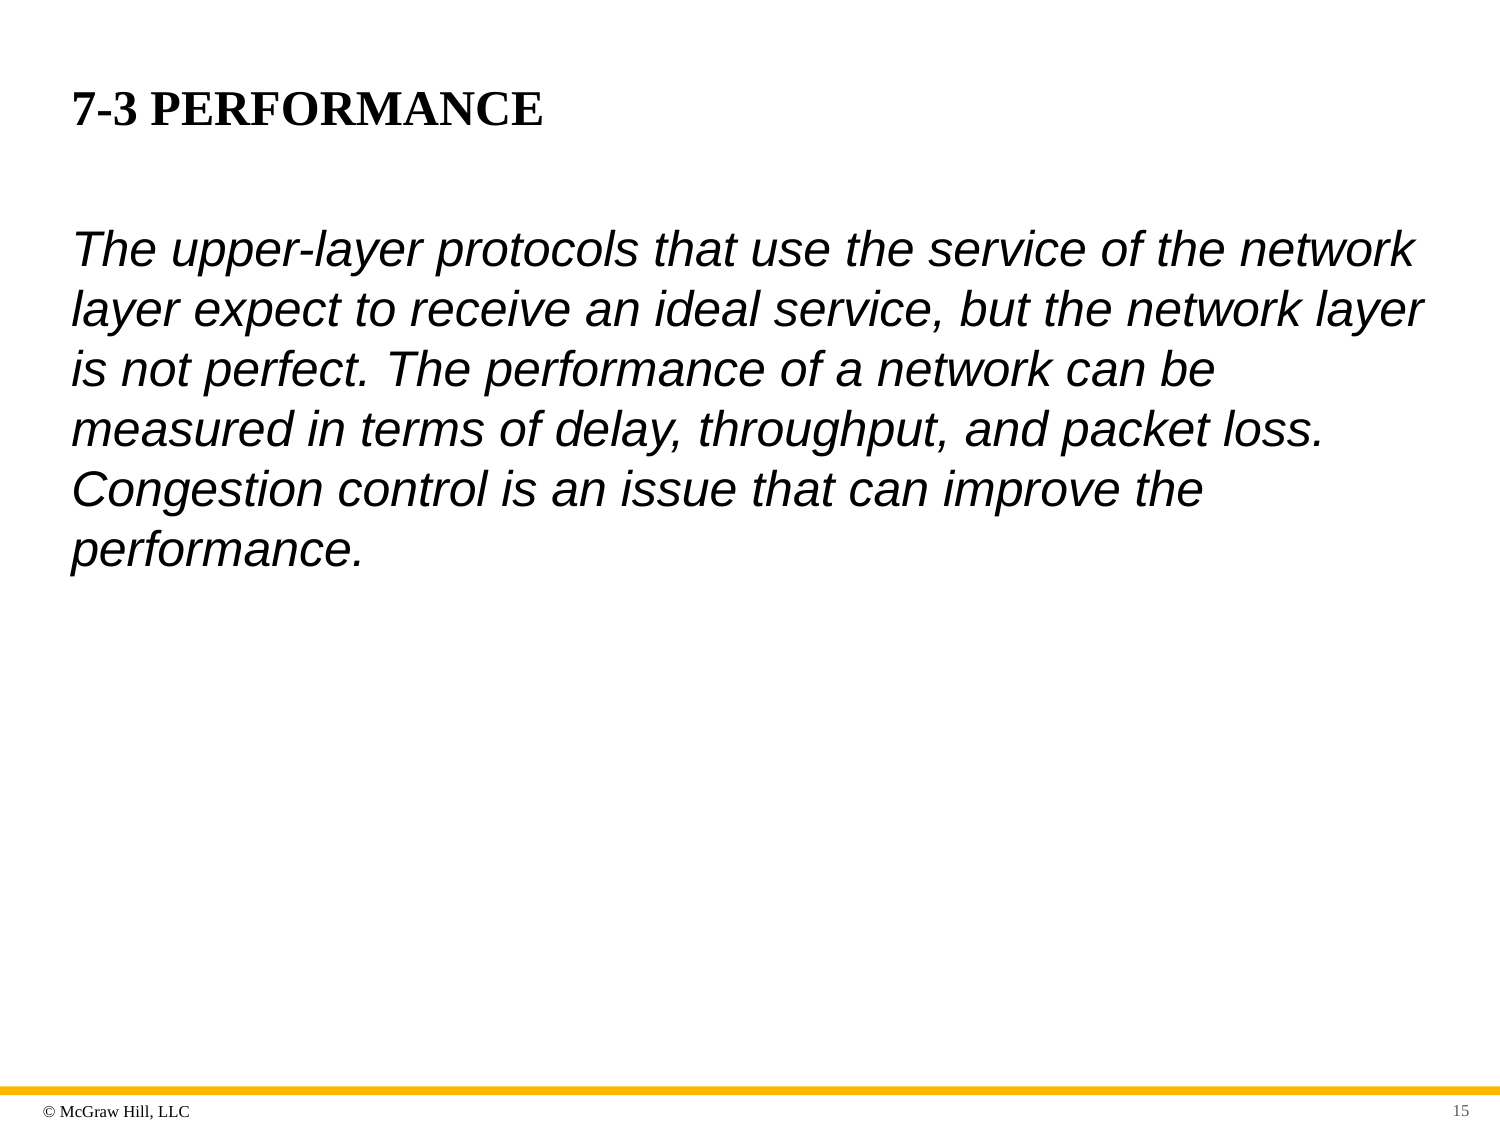

# 7-3 PERFORMANCE
The upper-layer protocols that use the service of the network layer expect to receive an ideal service, but the network layer is not perfect. The performance of a network can be measured in terms of delay, throughput, and packet loss. Congestion control is an issue that can improve the performance.
15